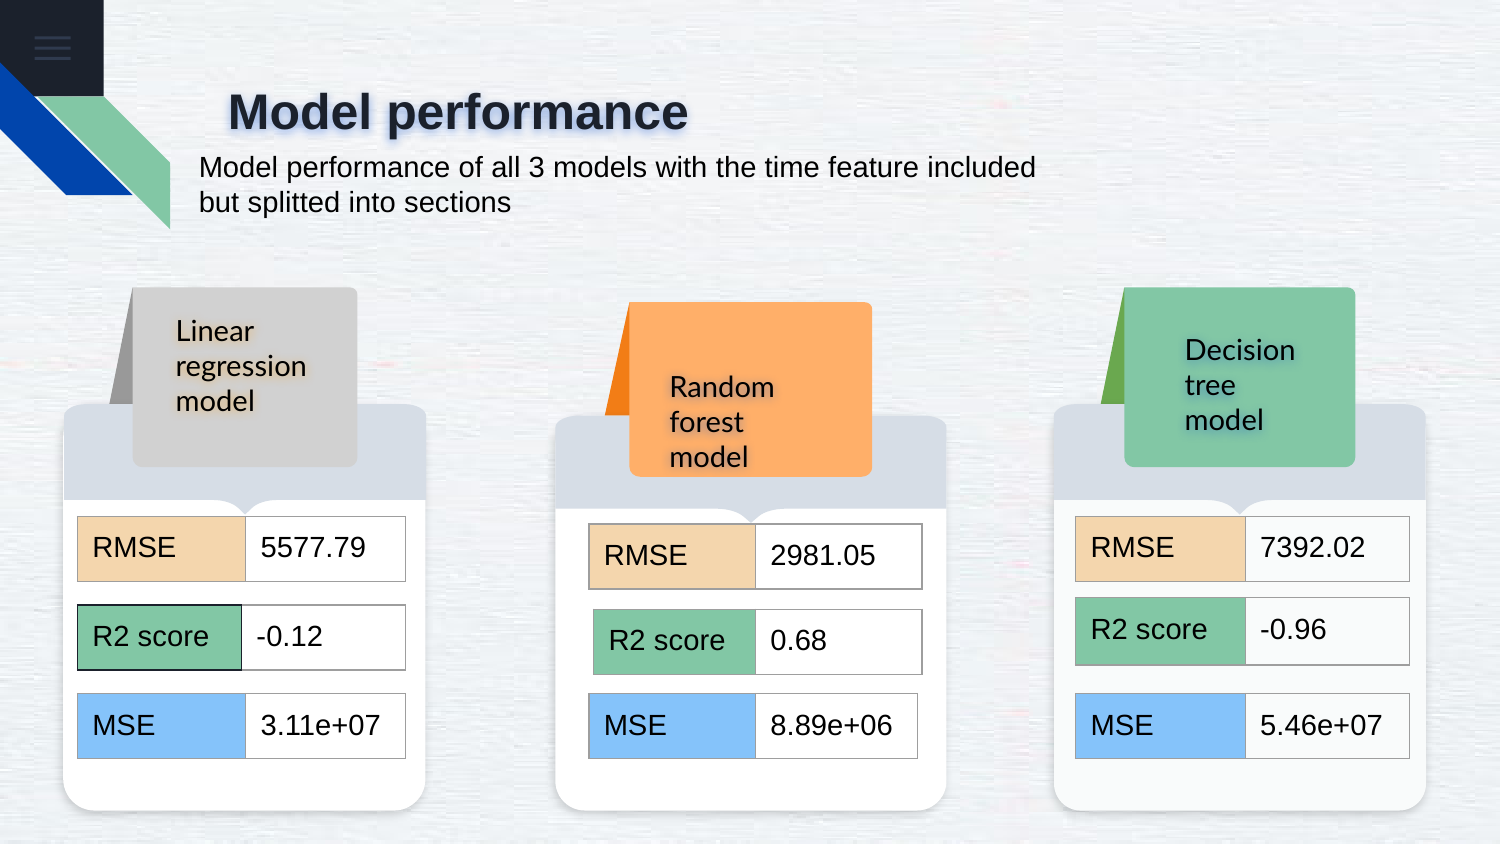

# Model performance
Model performance of all 3 models with the time feature included but splitted into sections

Linear regression model

Decision tree model

Random forest model
| RMSE | 5577.79 |
| --- | --- |
| RMSE | 7392.02 |
| --- | --- |
| RMSE | 2981.05 |
| --- | --- |

| R2 score | -0.96 |
| --- | --- |
| R2 score | -0.12 |
| --- | --- |
| R2 score | 0.68 |
| --- | --- |
| MSE | 3.11e+07 |
| --- | --- |
| MSE | 8.89e+06 |
| --- | --- |
| MSE | 5.46e+07 |
| --- | --- |